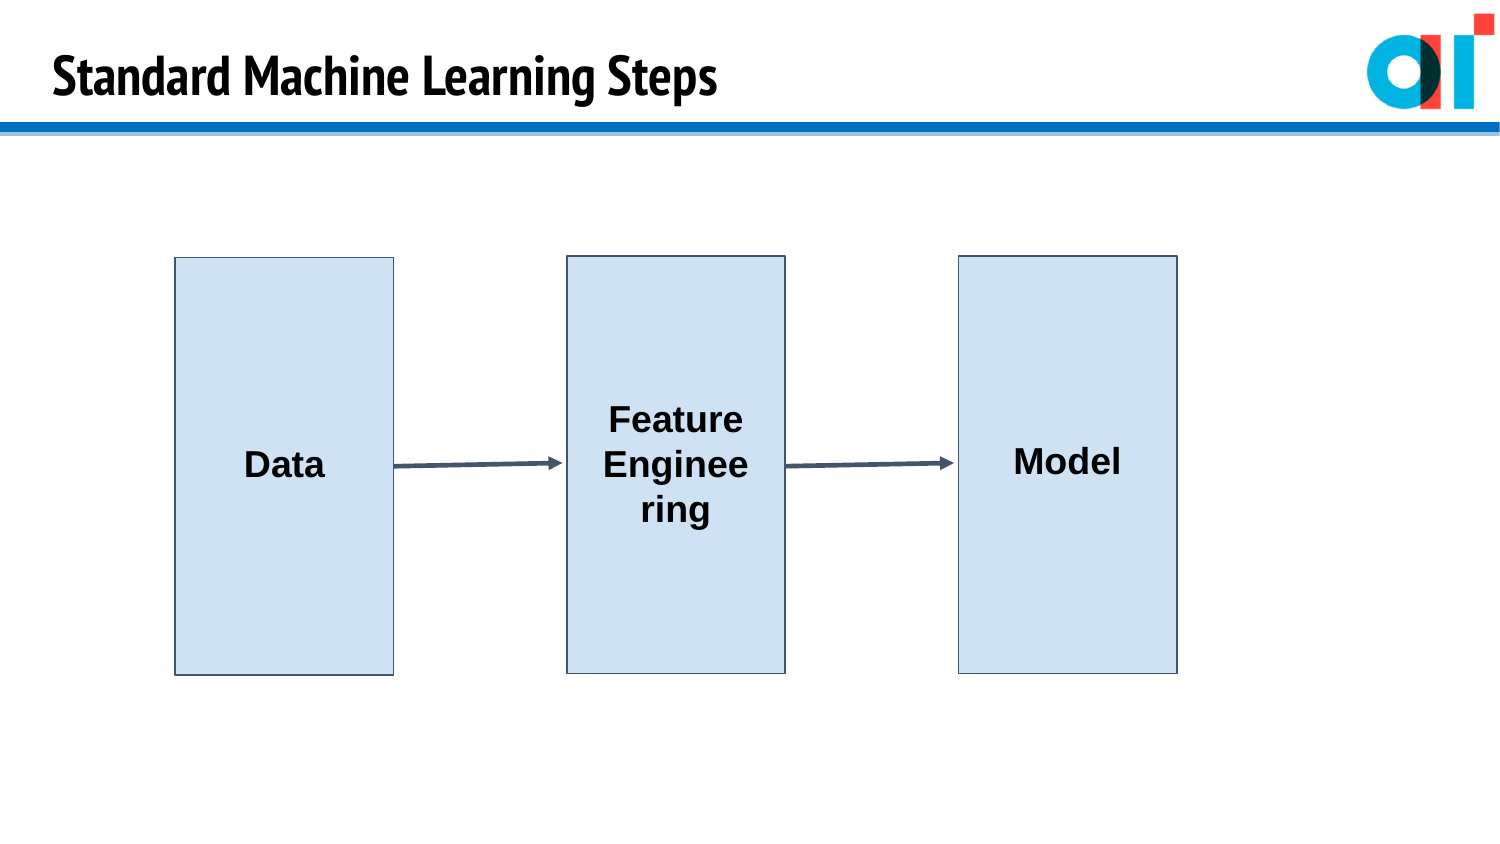

# Standard Machine Learning Steps

Feature
Engineering
Model
Data